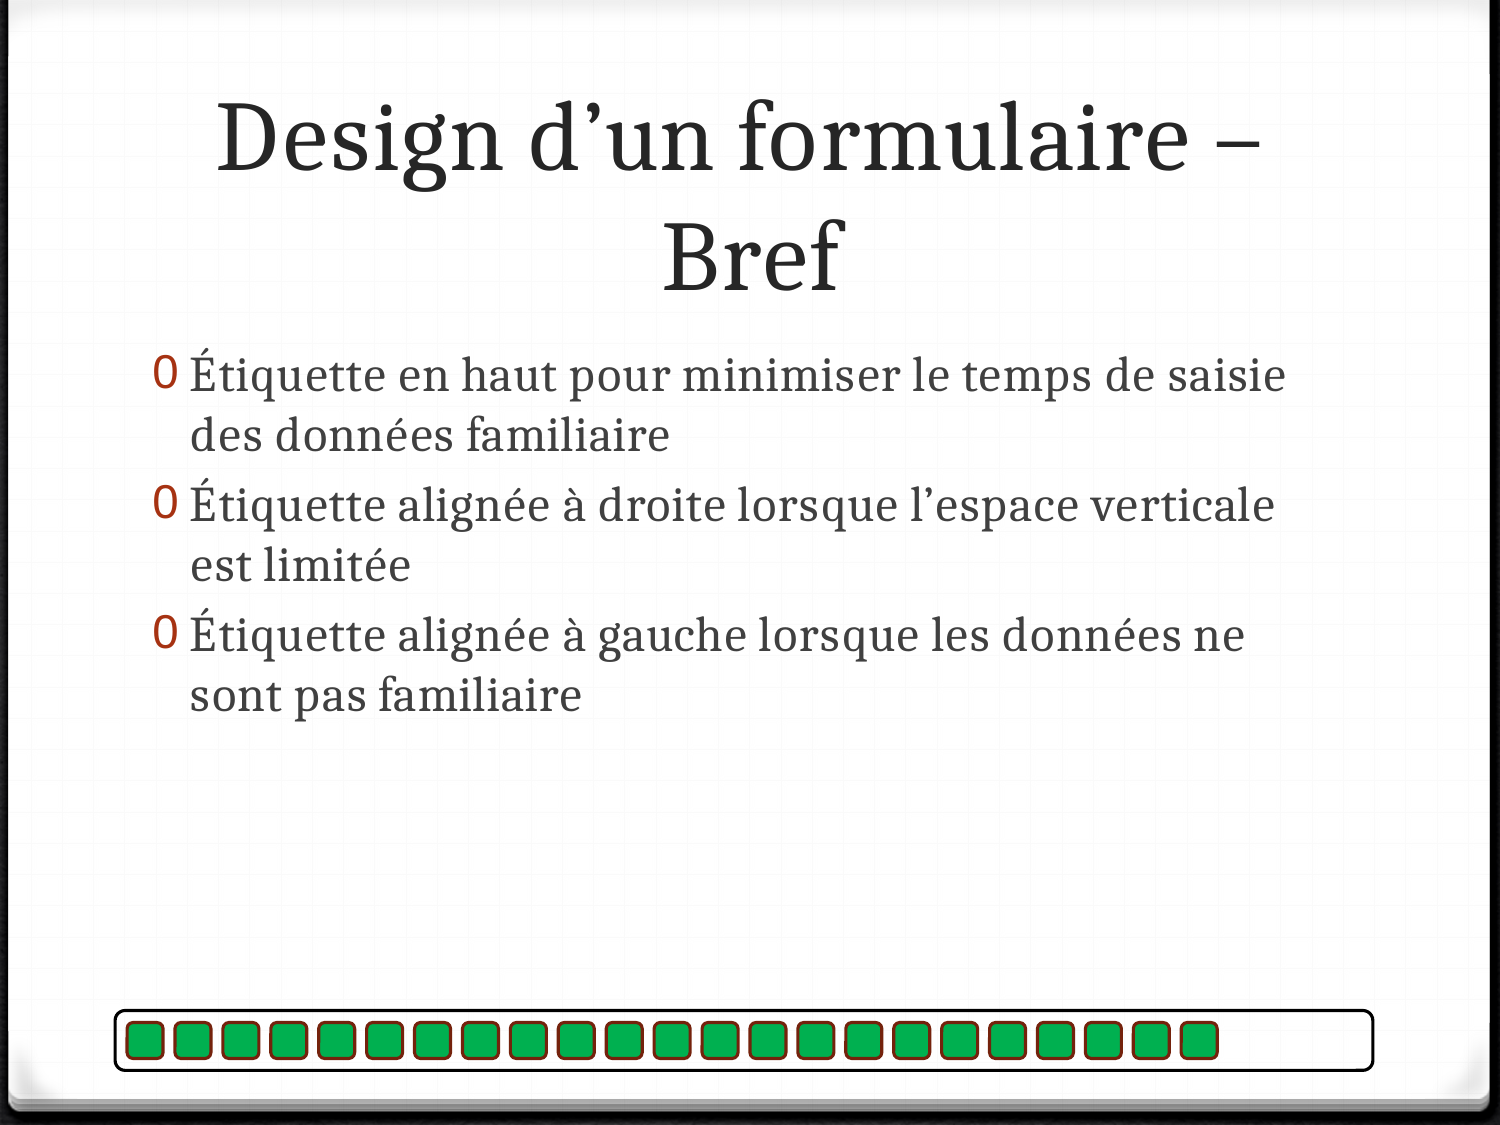

# Design d’un formulaire – Bref
Étiquette en haut pour minimiser le temps de saisie des données familiaire
Étiquette alignée à droite lorsque l’espace verticale est limitée
Étiquette alignée à gauche lorsque les données ne sont pas familiaire